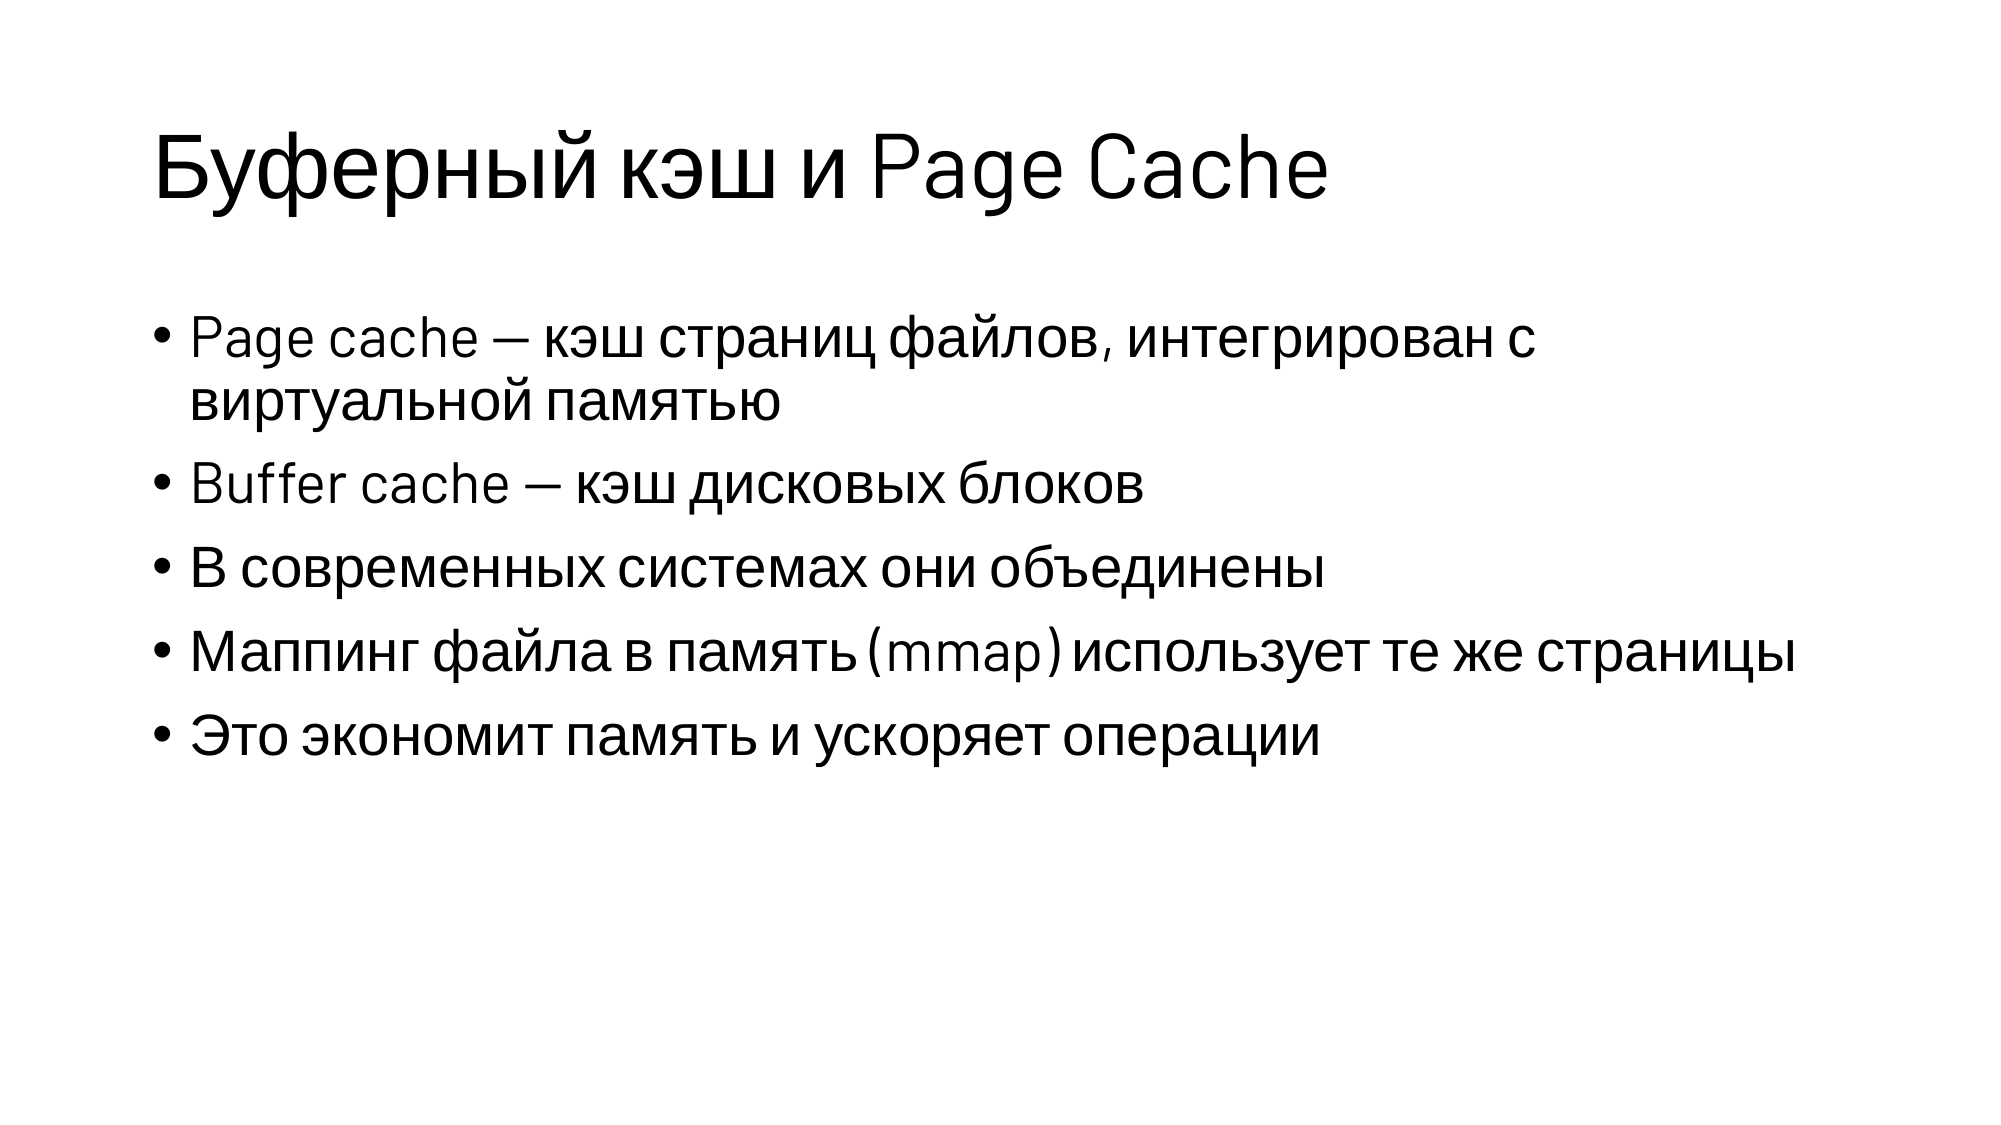

# Буферный кэш и Page Cache
Page cache — кэш страниц файлов, интегрирован с виртуальной памятью
Buffer cache — кэш дисковых блоков
В современных системах они объединены
Маппинг файла в память (mmap) использует те же страницы
Это экономит память и ускоряет операции